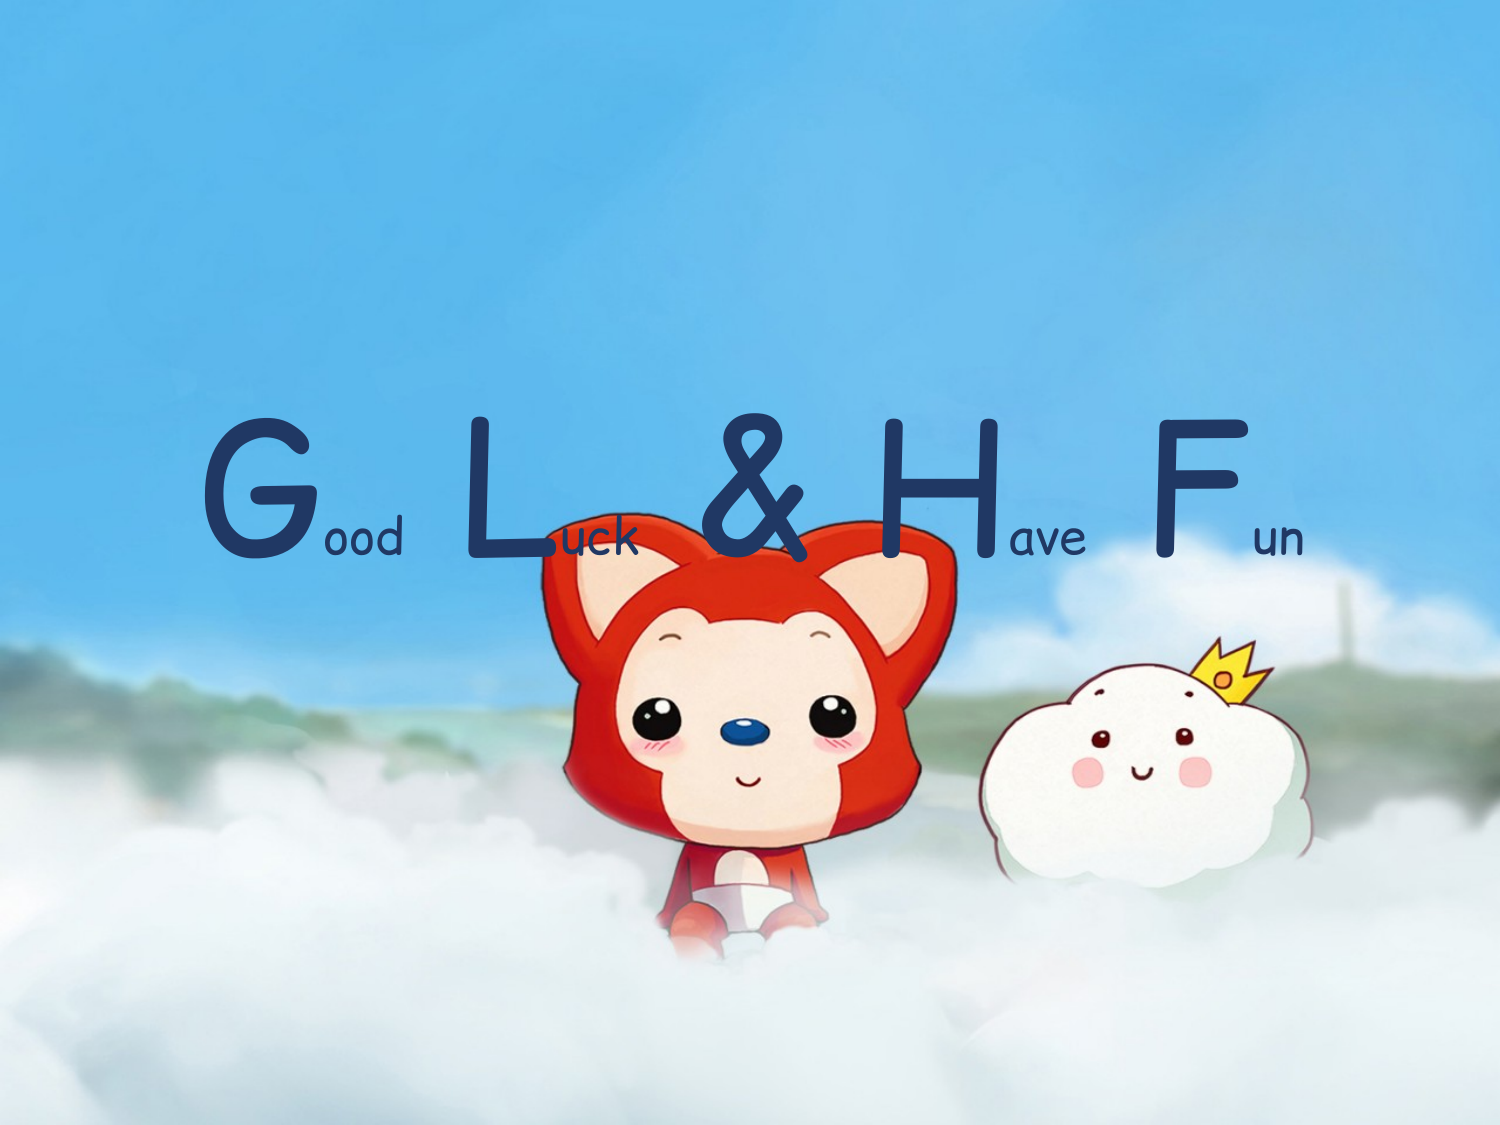

# Good Luck & Have Fun

200